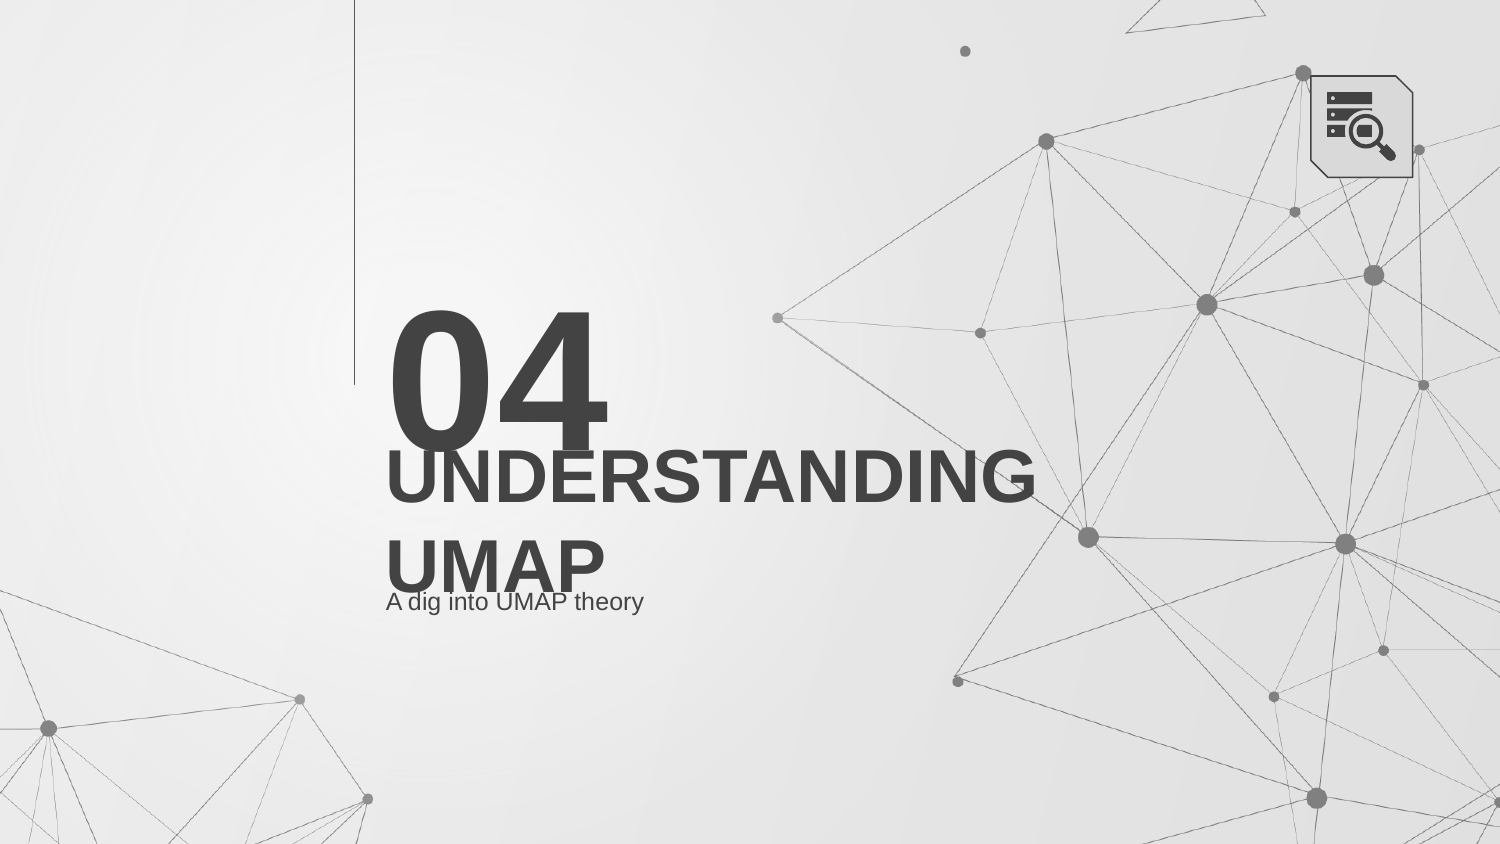

04
# UNDERSTANDING UMAP
A dig into UMAP theory